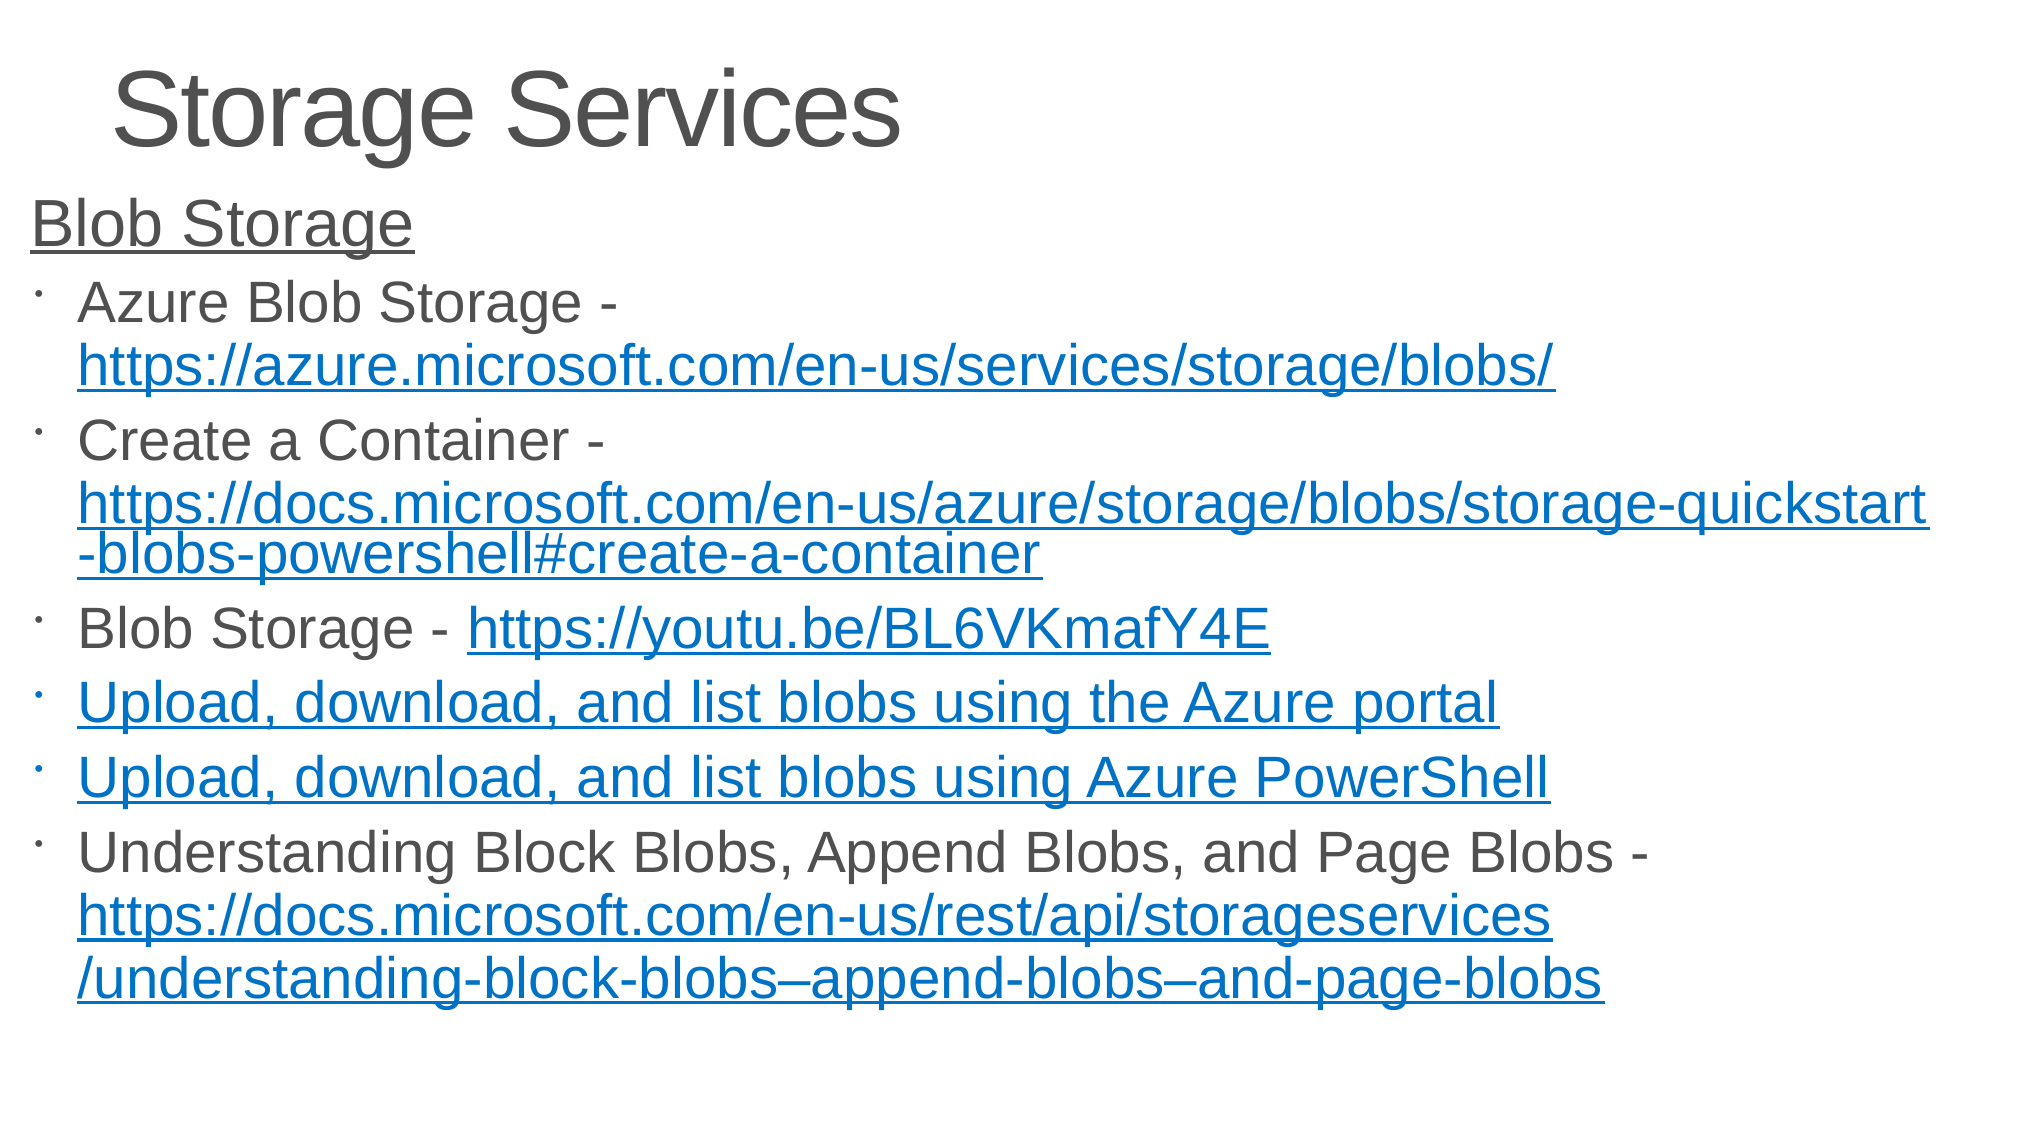

# Storage Services
Blob Storage
Azure Blob Storage - https://azure.microsoft.com/en-us/services/storage/blobs/
Create a Container - https://docs.microsoft.com/en-us/azure/storage/blobs/storage-quickstart-blobs-powershell#create-a-container
Blob Storage - https://youtu.be/BL6VKmafY4E
Upload, download, and list blobs using the Azure portal
Upload, download, and list blobs using Azure PowerShell
Understanding Block Blobs, Append Blobs, and Page Blobs - https://docs.microsoft.com/en-us/rest/api/storageservices/understanding-block-blobs–append-blobs–and-page-blobs